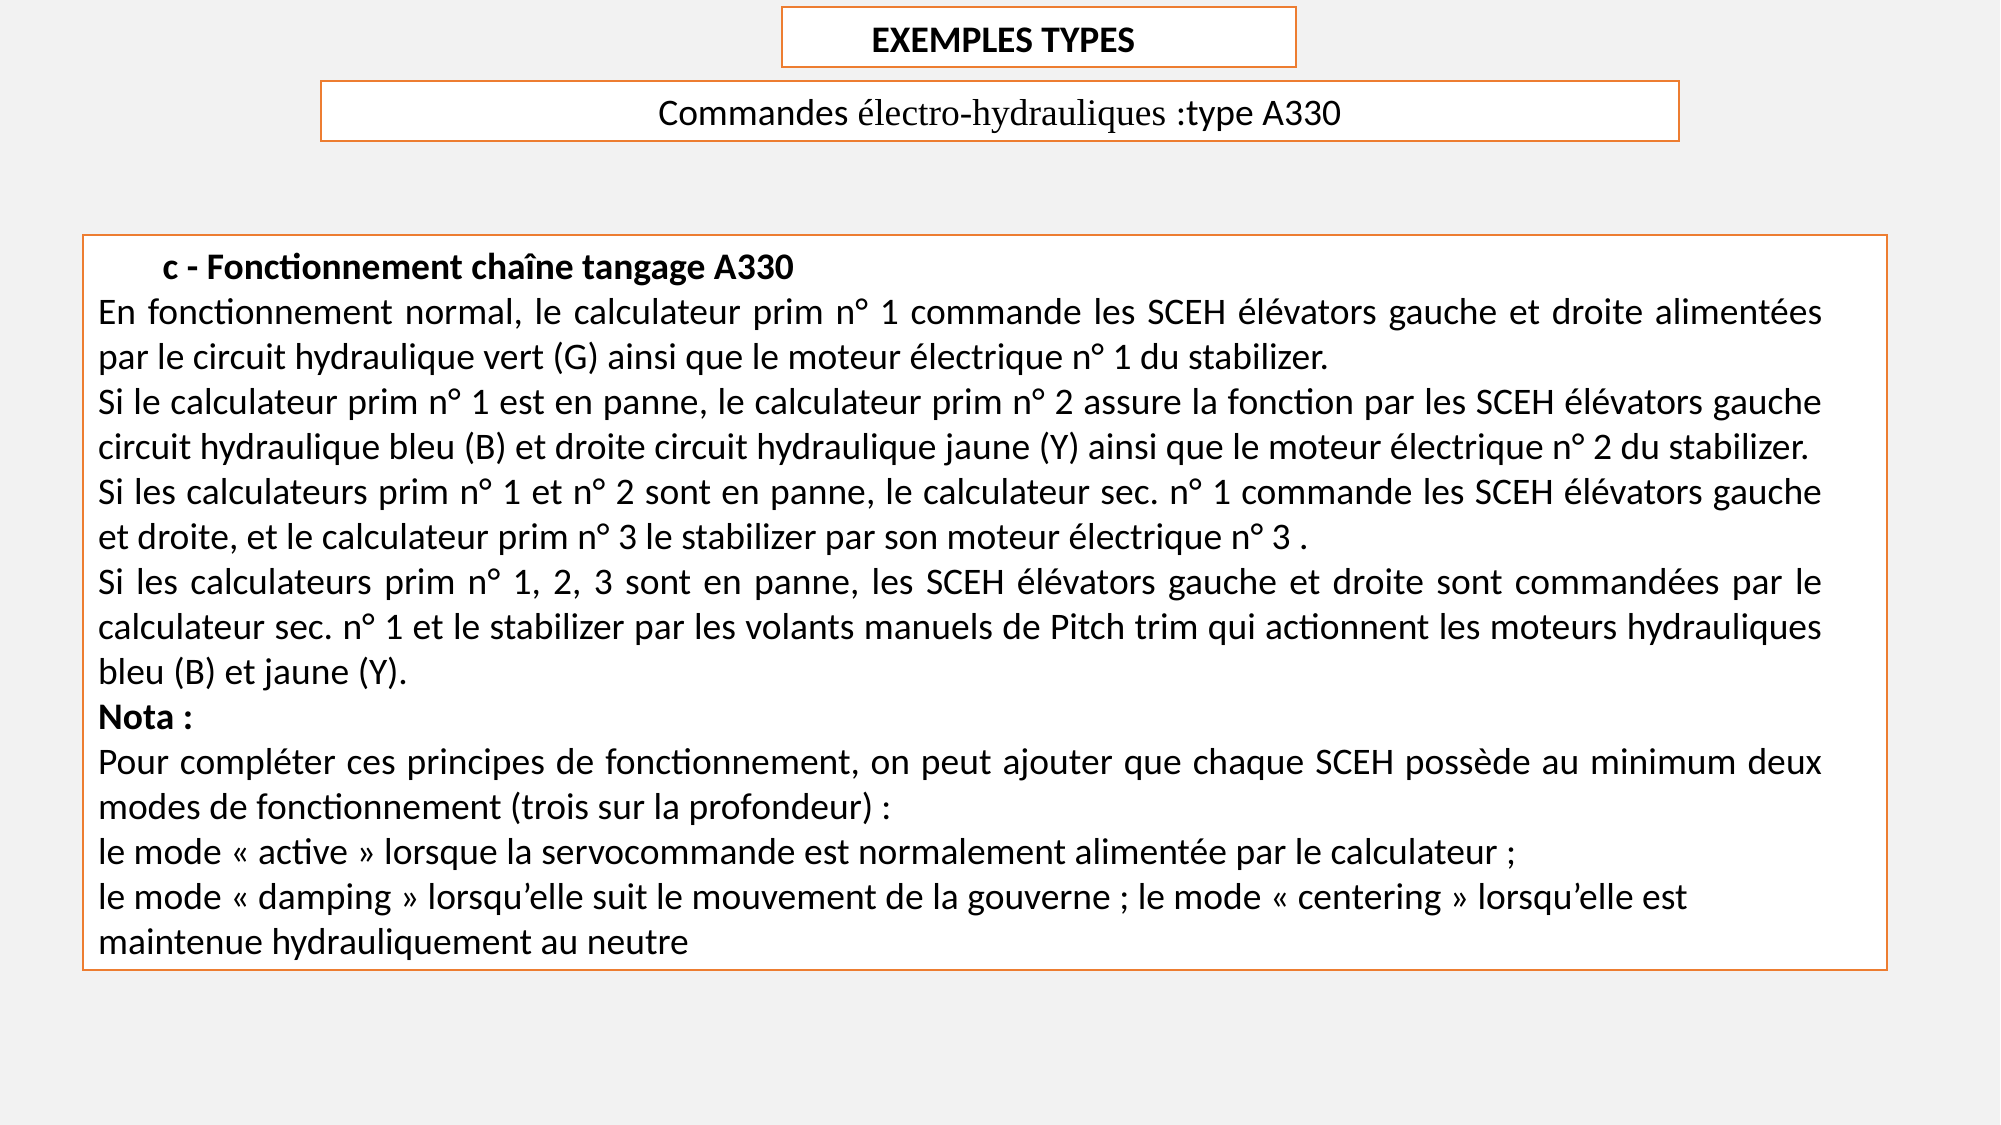

EXEMPLES TYPES
Commandes électro-hydrauliques :type A330
c - Fonctionnement chaîne tangage A330
En fonctionnement normal, le calculateur prim n° 1 commande les SCEH élévators gauche et droite alimentées par le circuit hydraulique vert (G) ainsi que le moteur électrique n° 1 du stabilizer.
Si le calculateur prim n° 1 est en panne, le calculateur prim n° 2 assure la fonction par les SCEH élévators gauche circuit hydraulique bleu (B) et droite circuit hydraulique jaune (Y) ainsi que le moteur électrique n° 2 du stabilizer.
Si les calculateurs prim n° 1 et n° 2 sont en panne, le calculateur sec. n° 1 commande les SCEH élévators gauche et droite, et le calculateur prim n° 3 le stabilizer par son moteur électrique n° 3 .
Si les calculateurs prim n° 1, 2, 3 sont en panne, les SCEH élévators gauche et droite sont commandées par le calculateur sec. n° 1 et le stabilizer par les volants manuels de Pitch trim qui actionnent les moteurs hydrauliques bleu (B) et jaune (Y).
Nota :
Pour compléter ces principes de fonctionnement, on peut ajouter que chaque SCEH possède au minimum deux modes de fonctionnement (trois sur la profondeur) :
le mode « active » lorsque la servocommande est normalement alimentée par le calculateur ;
le mode « damping » lorsqu’elle suit le mouvement de la gouverne ; le mode « centering » lorsqu’elle est maintenue hydrauliquement au neutre